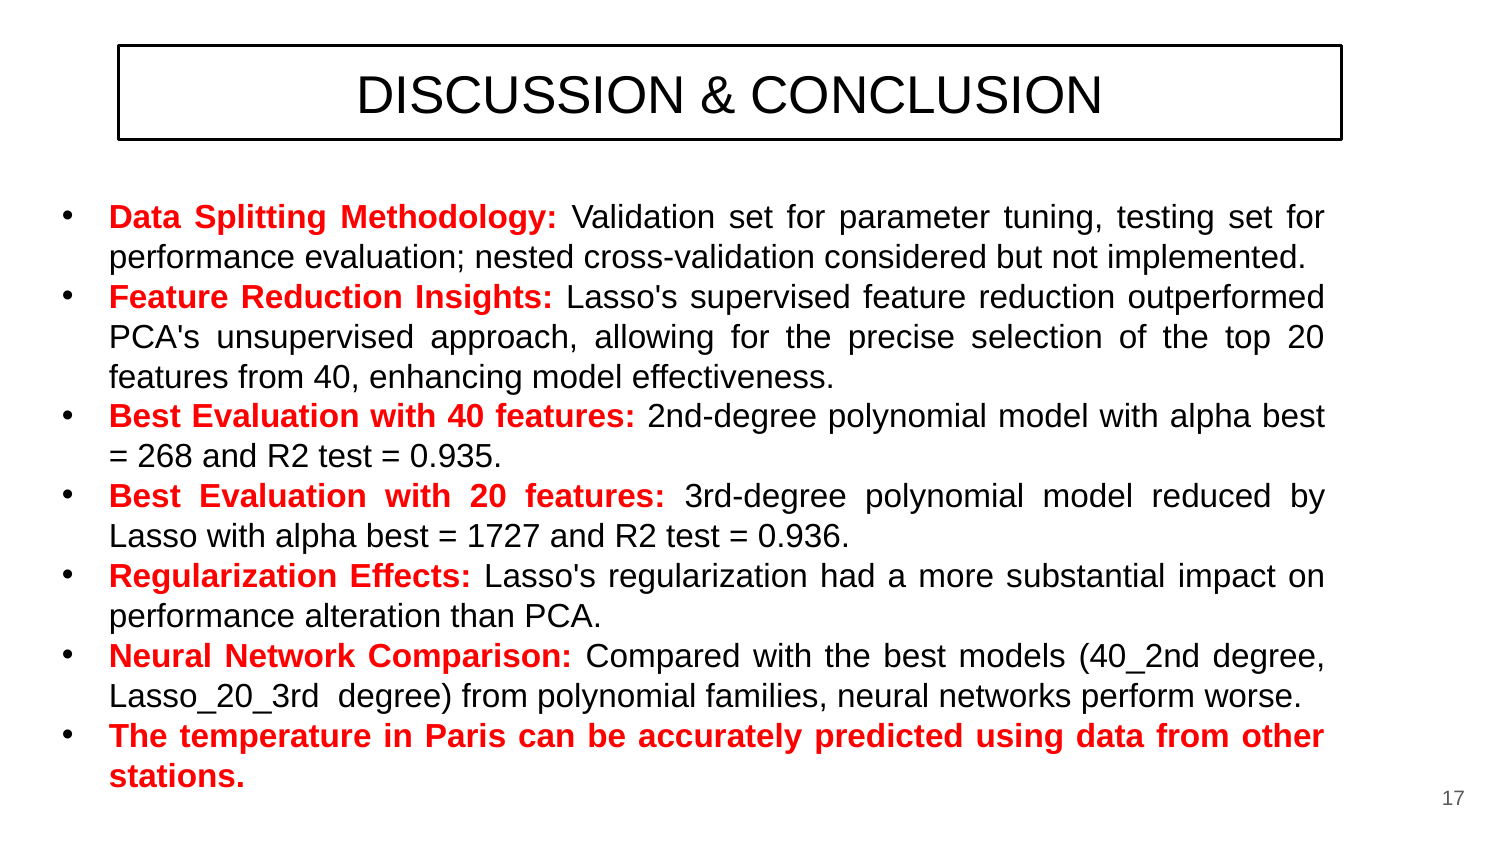

# DISCUSSION & CONCLUSION
Data Splitting Methodology: Validation set for parameter tuning, testing set for performance evaluation; nested cross-validation considered but not implemented.
Feature Reduction Insights: Lasso's supervised feature reduction outperformed PCA's unsupervised approach, allowing for the precise selection of the top 20 features from 40, enhancing model effectiveness.
Best Evaluation with 40 features: 2nd-degree polynomial model with alpha best = 268 and R2 test = 0.935.
Best Evaluation with 20 features: 3rd-degree polynomial model reduced by Lasso with alpha best = 1727 and R2 test = 0.936.
Regularization Effects: Lasso's regularization had a more substantial impact on performance alteration than PCA.
Neural Network Comparison: Compared with the best models (40_2nd degree, Lasso_20_3rd  degree) from polynomial families, neural networks perform worse.
The temperature in Paris can be accurately predicted using data from other stations.
17